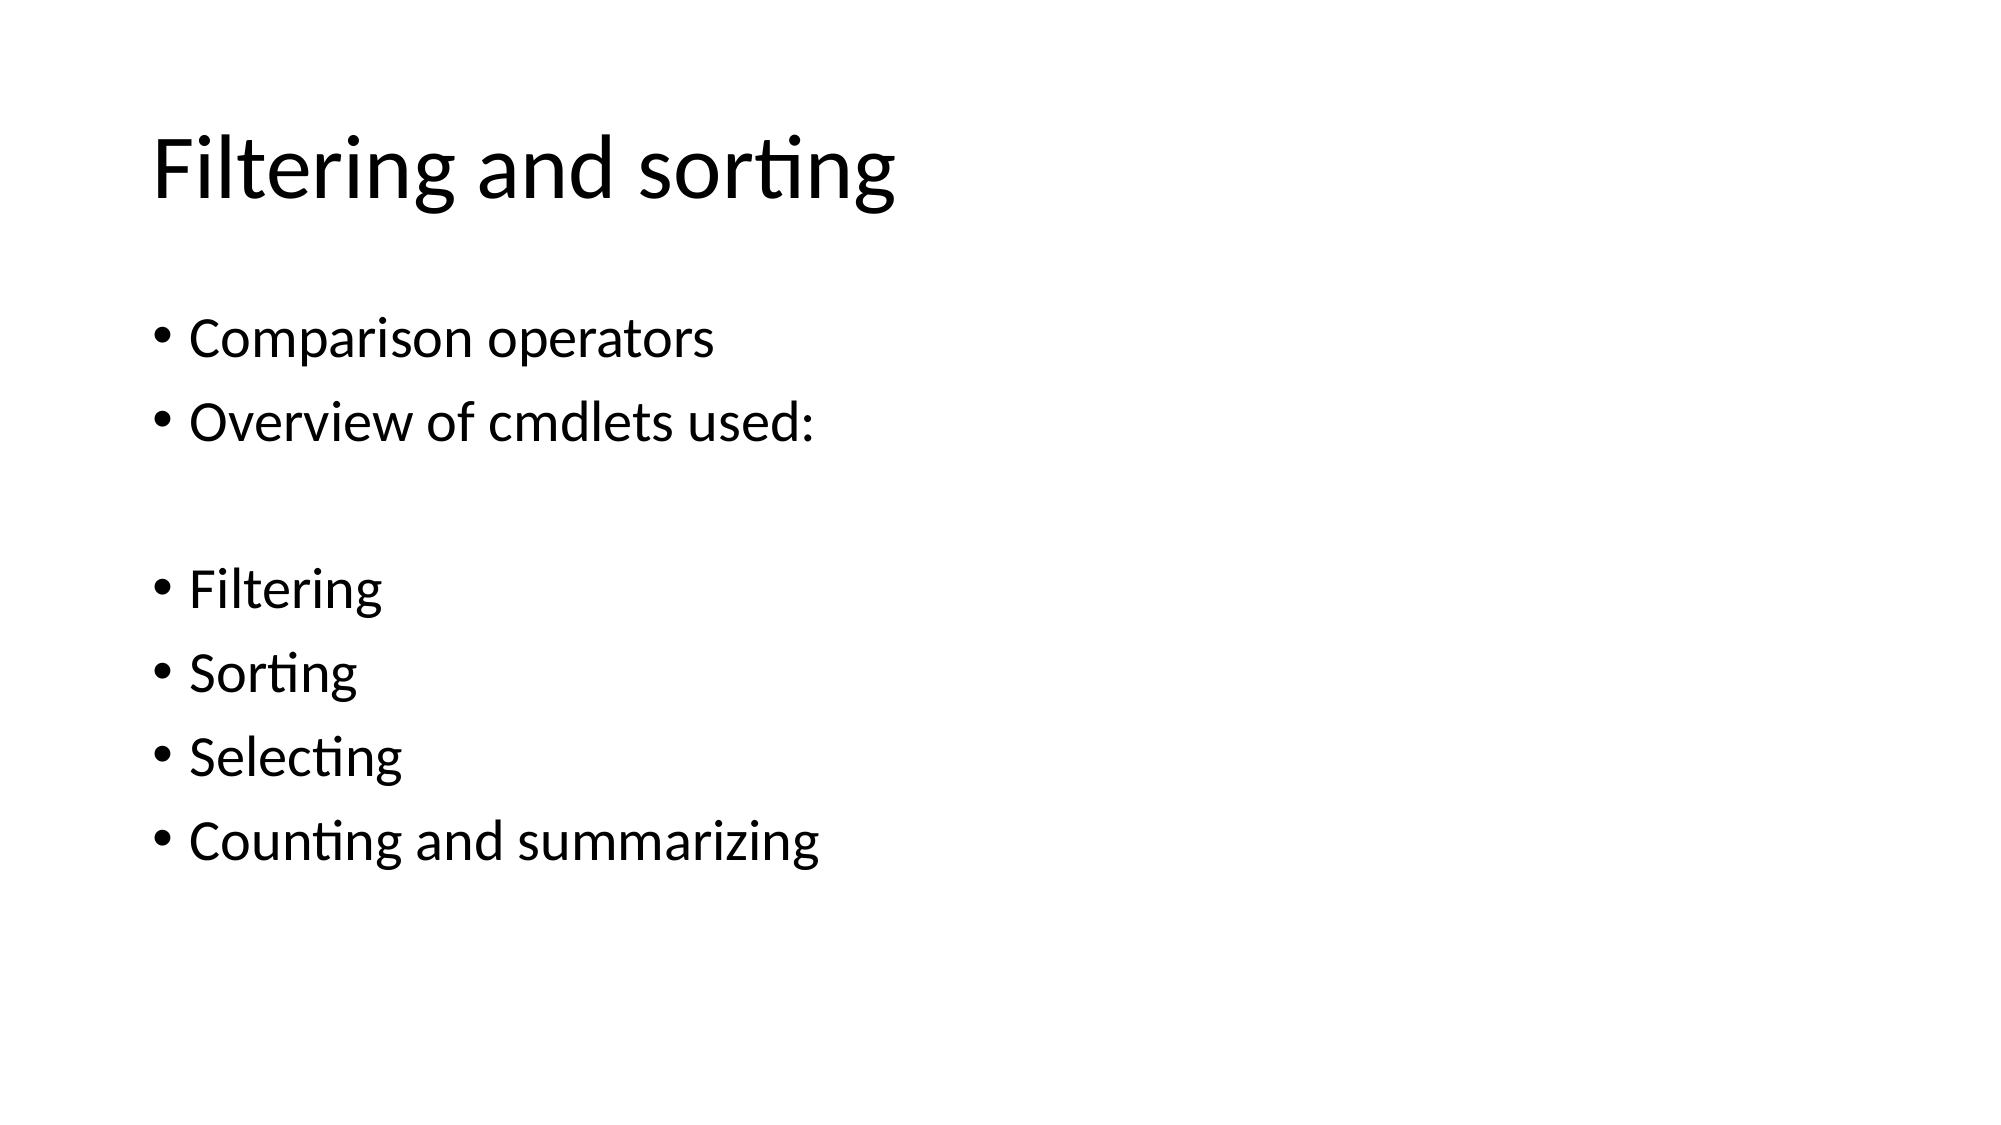

# Filtering and sorting
Comparison operators
Overview of cmdlets used:

Filtering
Sorting
Selecting
Counting and summarizing